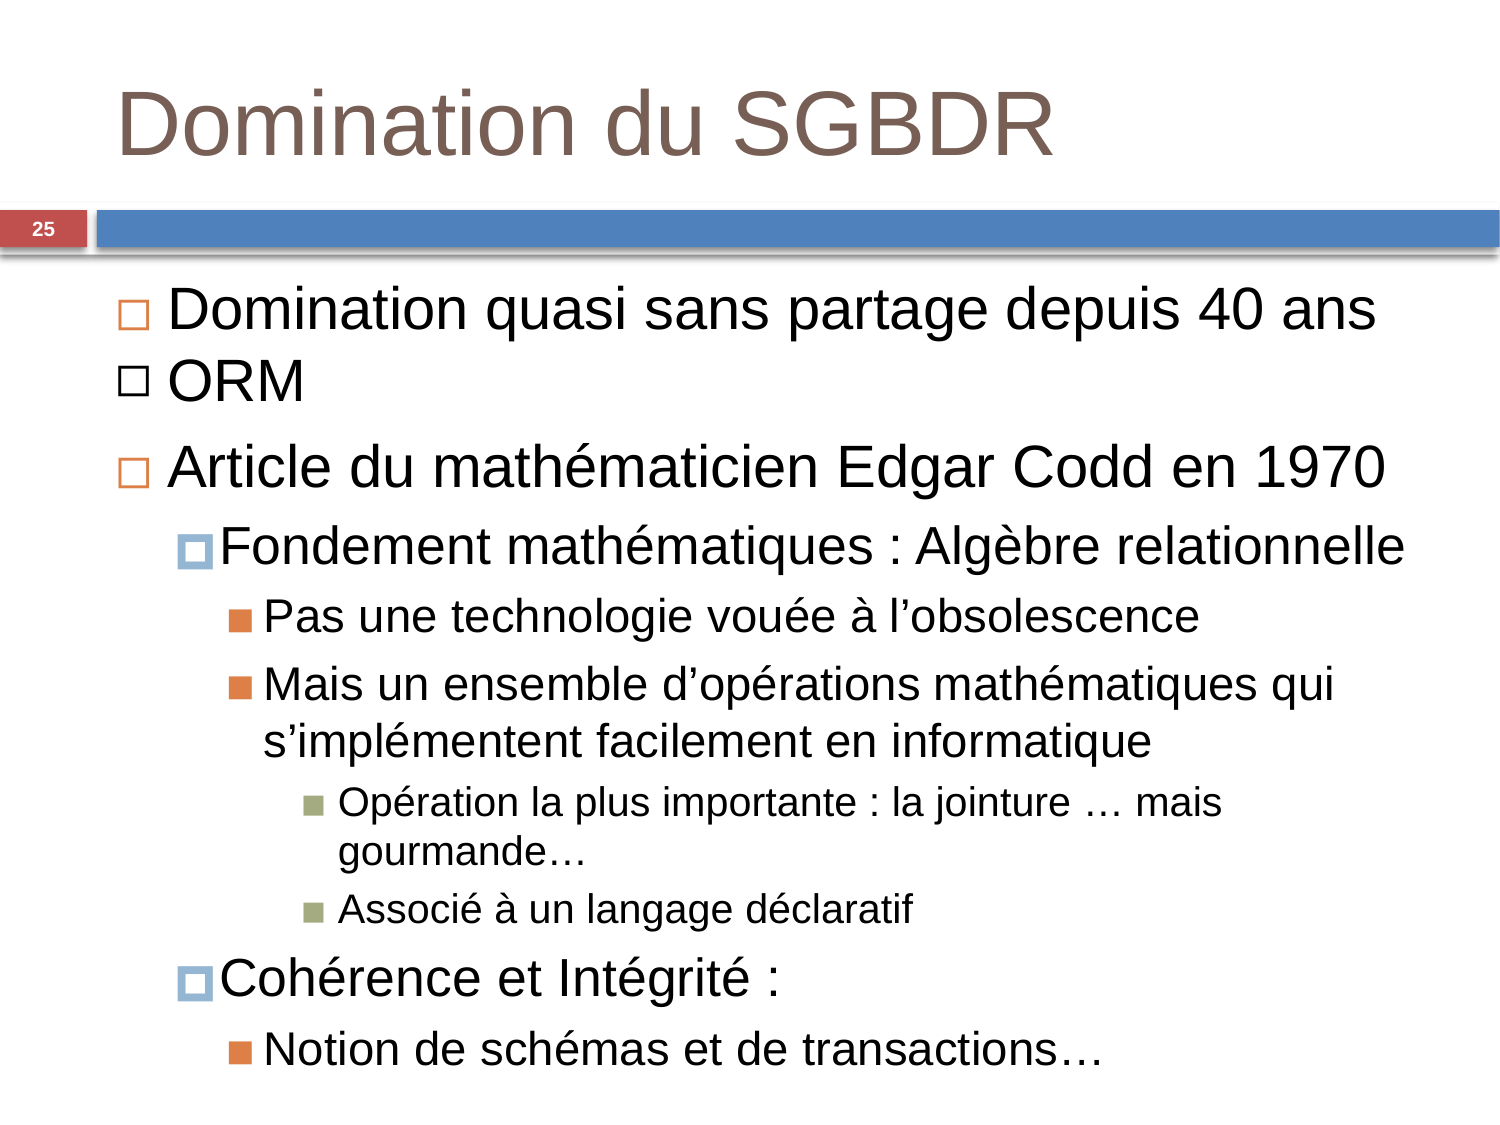

Domination du SGBDR
25
Domination quasi sans partage depuis 40 ans
ORM
Article du mathématicien Edgar Codd en 1970
Fondement mathématiques : Algèbre relationnelle
Pas une technologie vouée à l’obsolescence
Mais un ensemble d’opérations mathématiques qui s’implémentent facilement en informatique
Opération la plus importante : la jointure … mais gourmande…
Associé à un langage déclaratif
Cohérence et Intégrité :
Notion de schémas et de transactions…